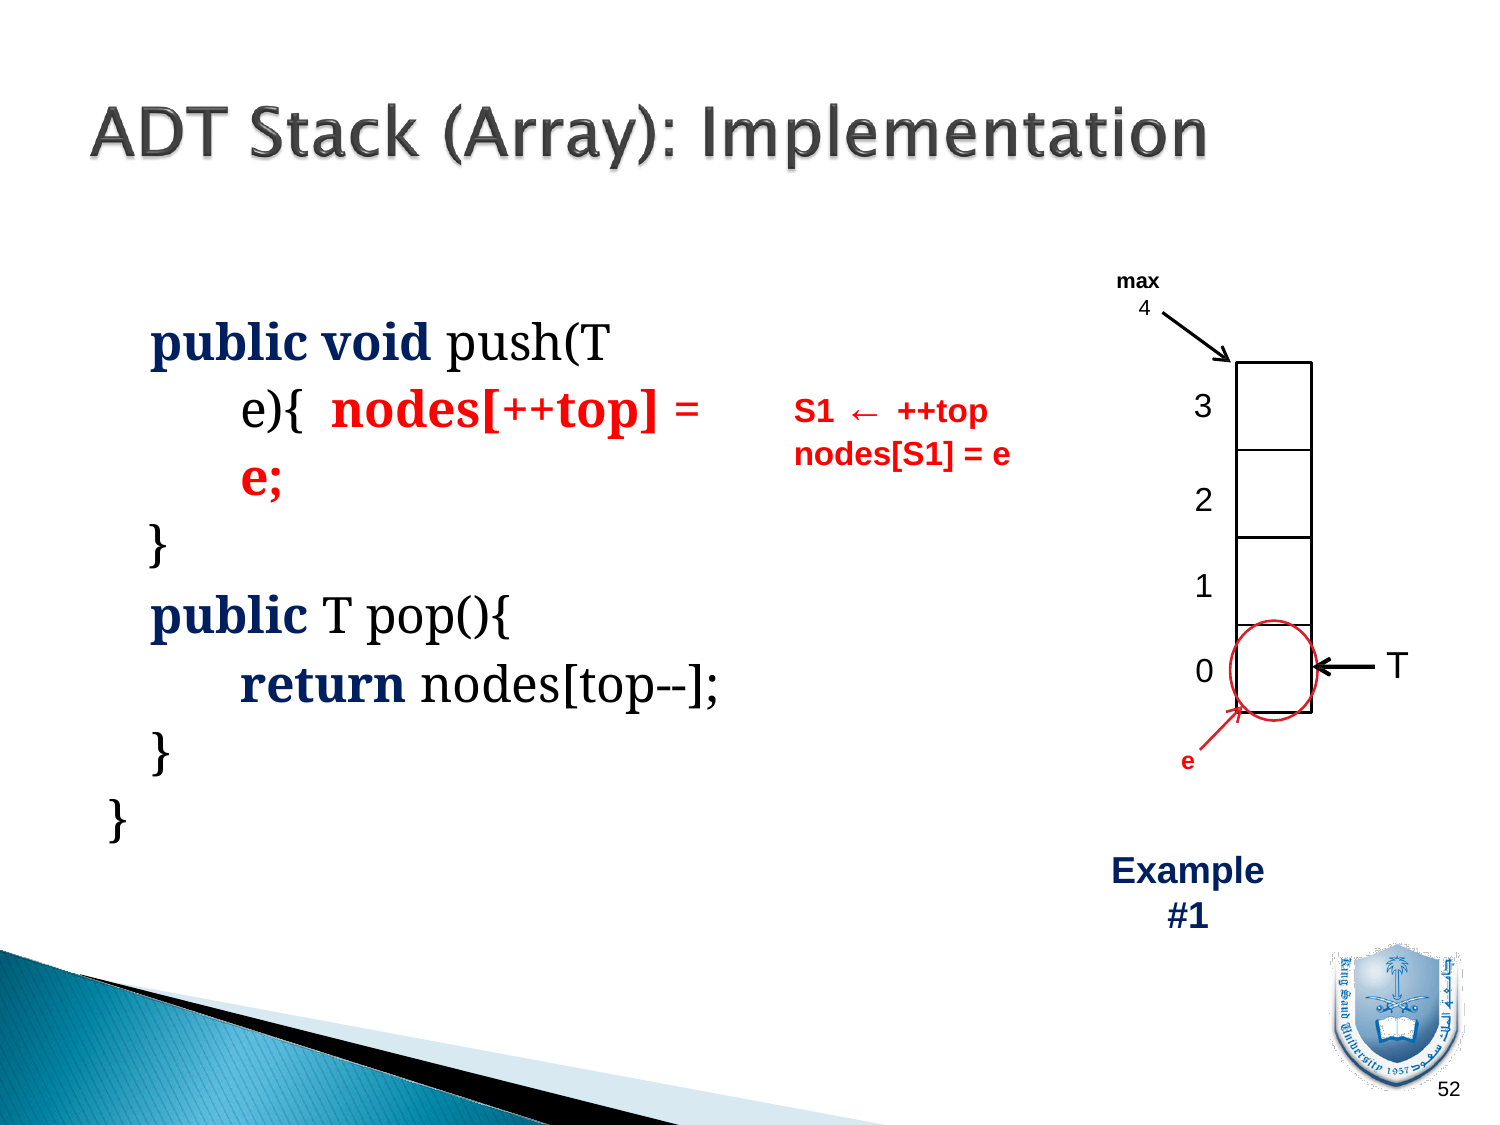

max  4
# public void push(T	e){  nodes[++top] = e;
}

S1 ← ++top  nodes[S1] = e
3

2

1
public T pop(){
return nodes[top--];
}
}

T
0

e

Example #1

52